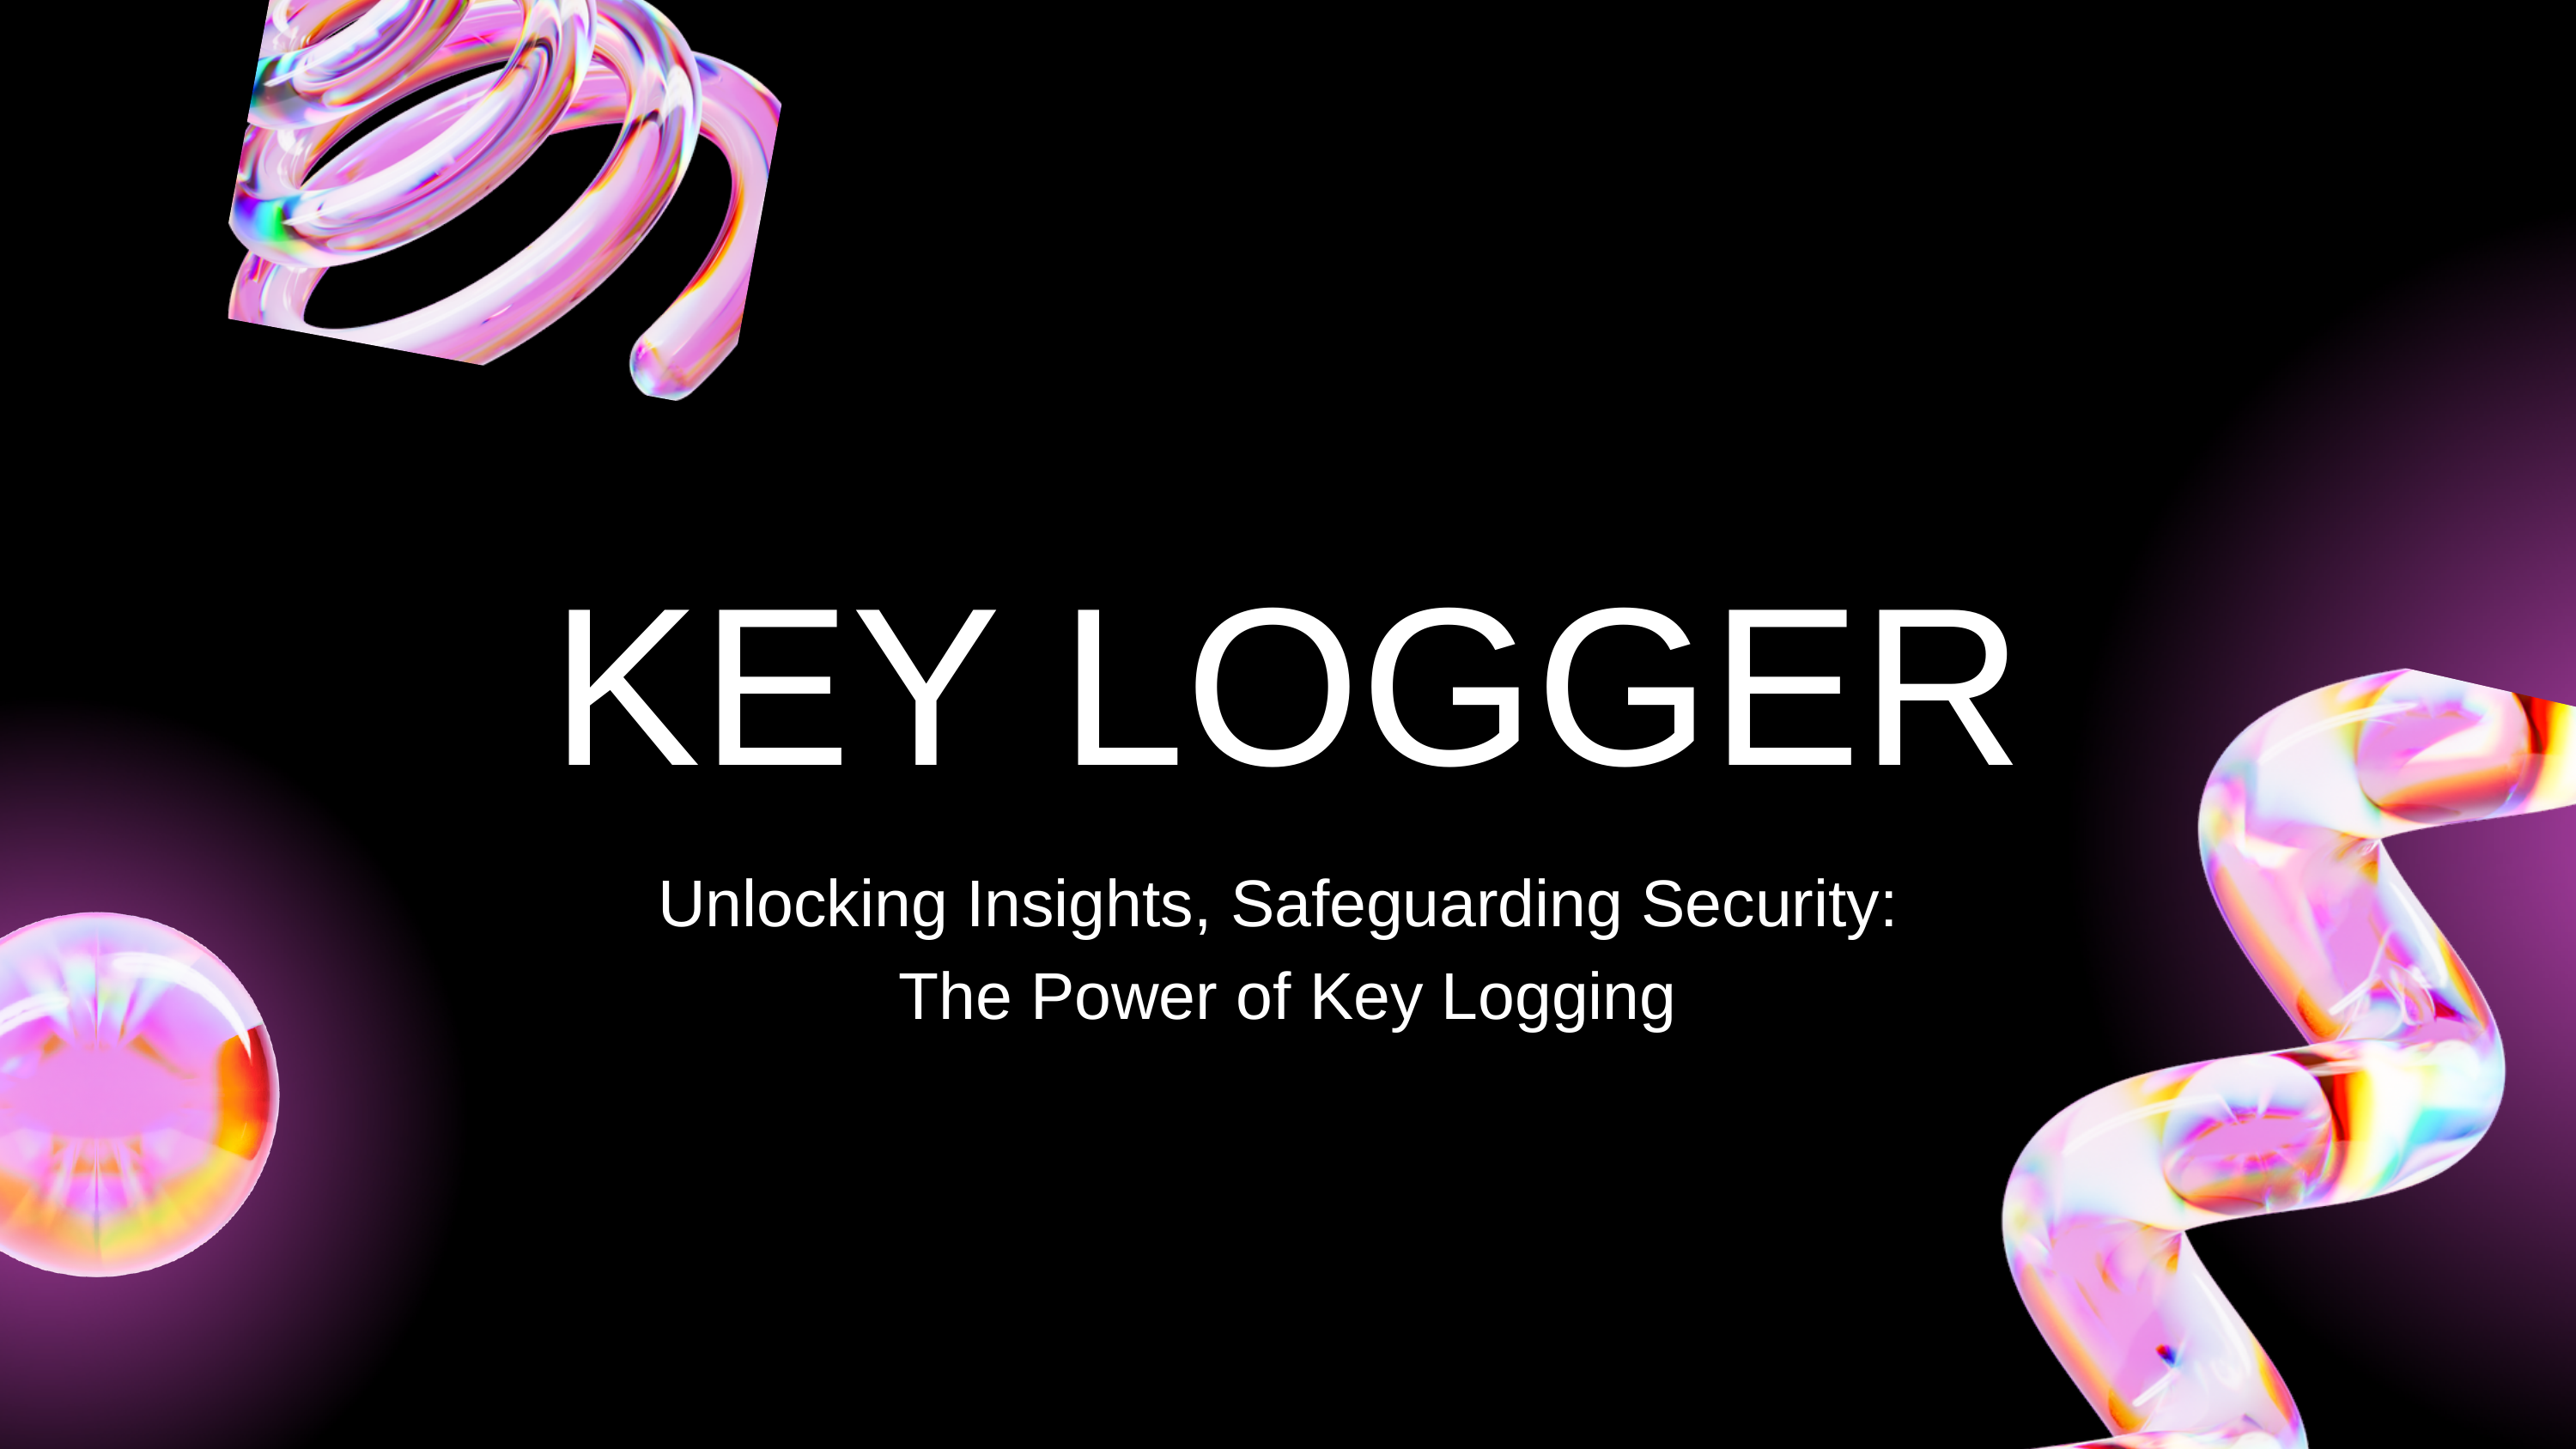

KEY LOGGER
Unlocking Insights, Safeguarding Security:
The Power of Key Logging